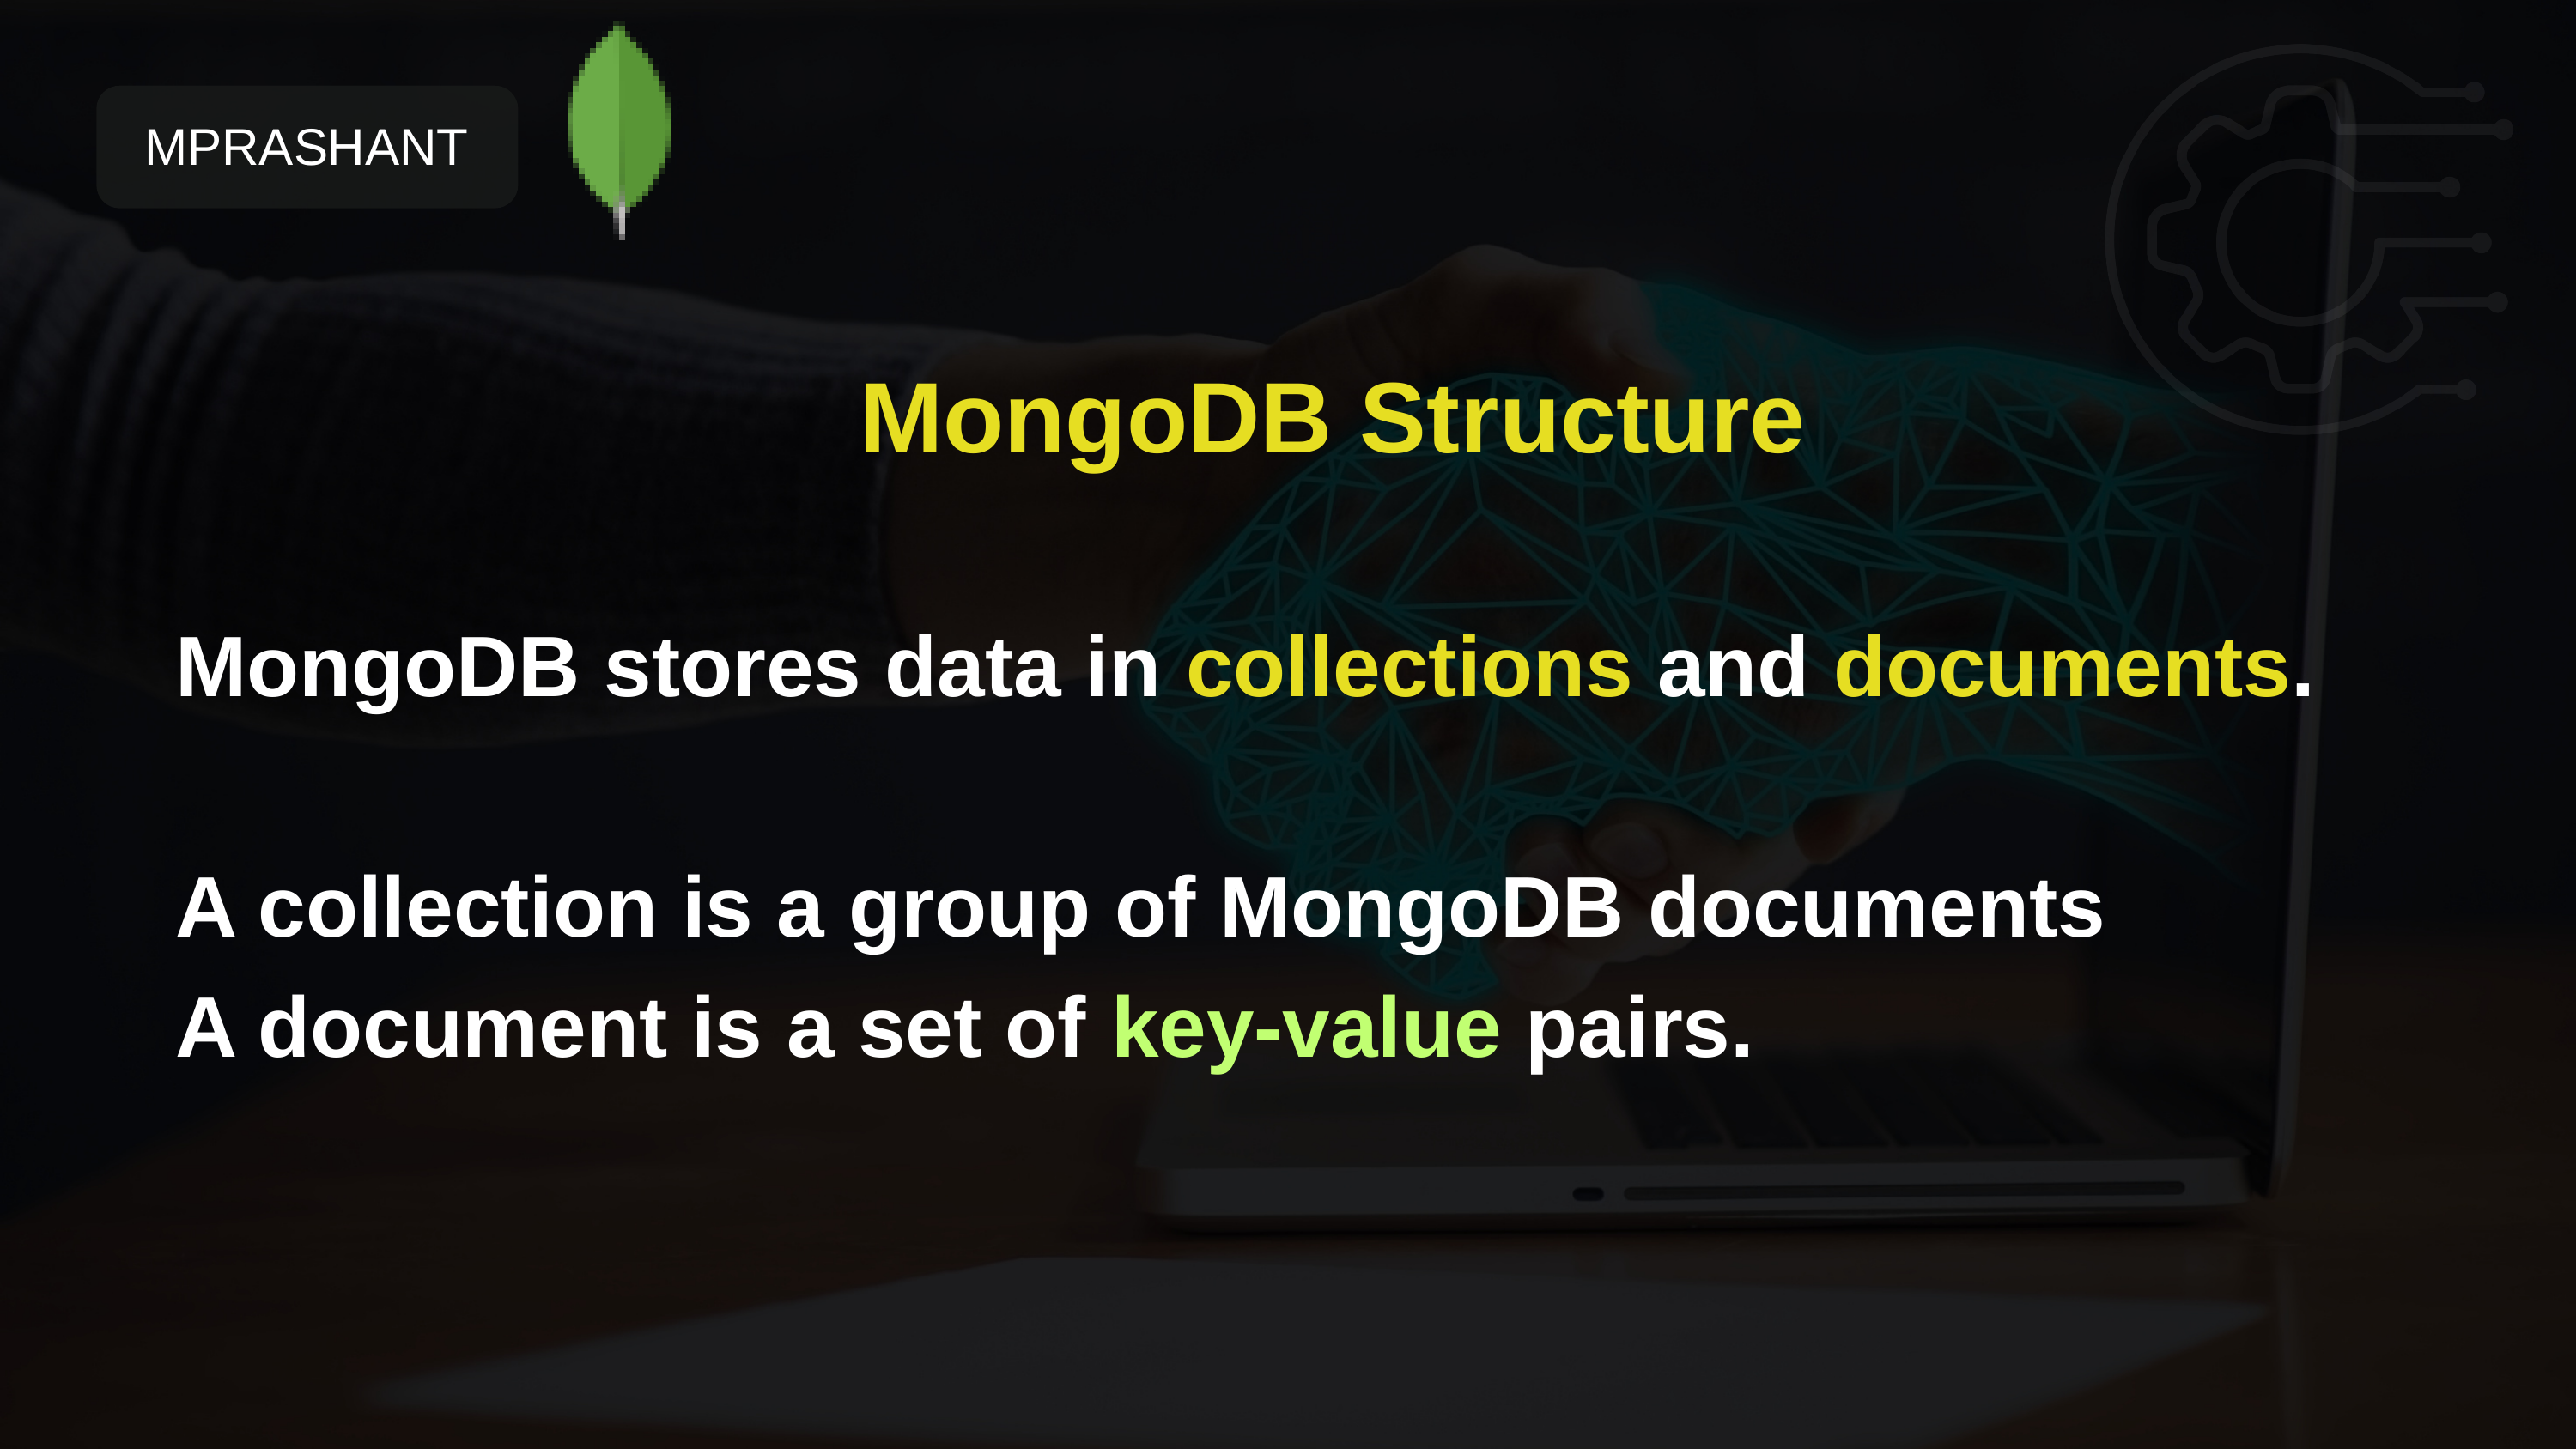

MPRASHANT
MongoDB Structure

MongoDB stores data in collections and documents.

A collection is a group of MongoDB documents
A document is a set of key-value pairs.